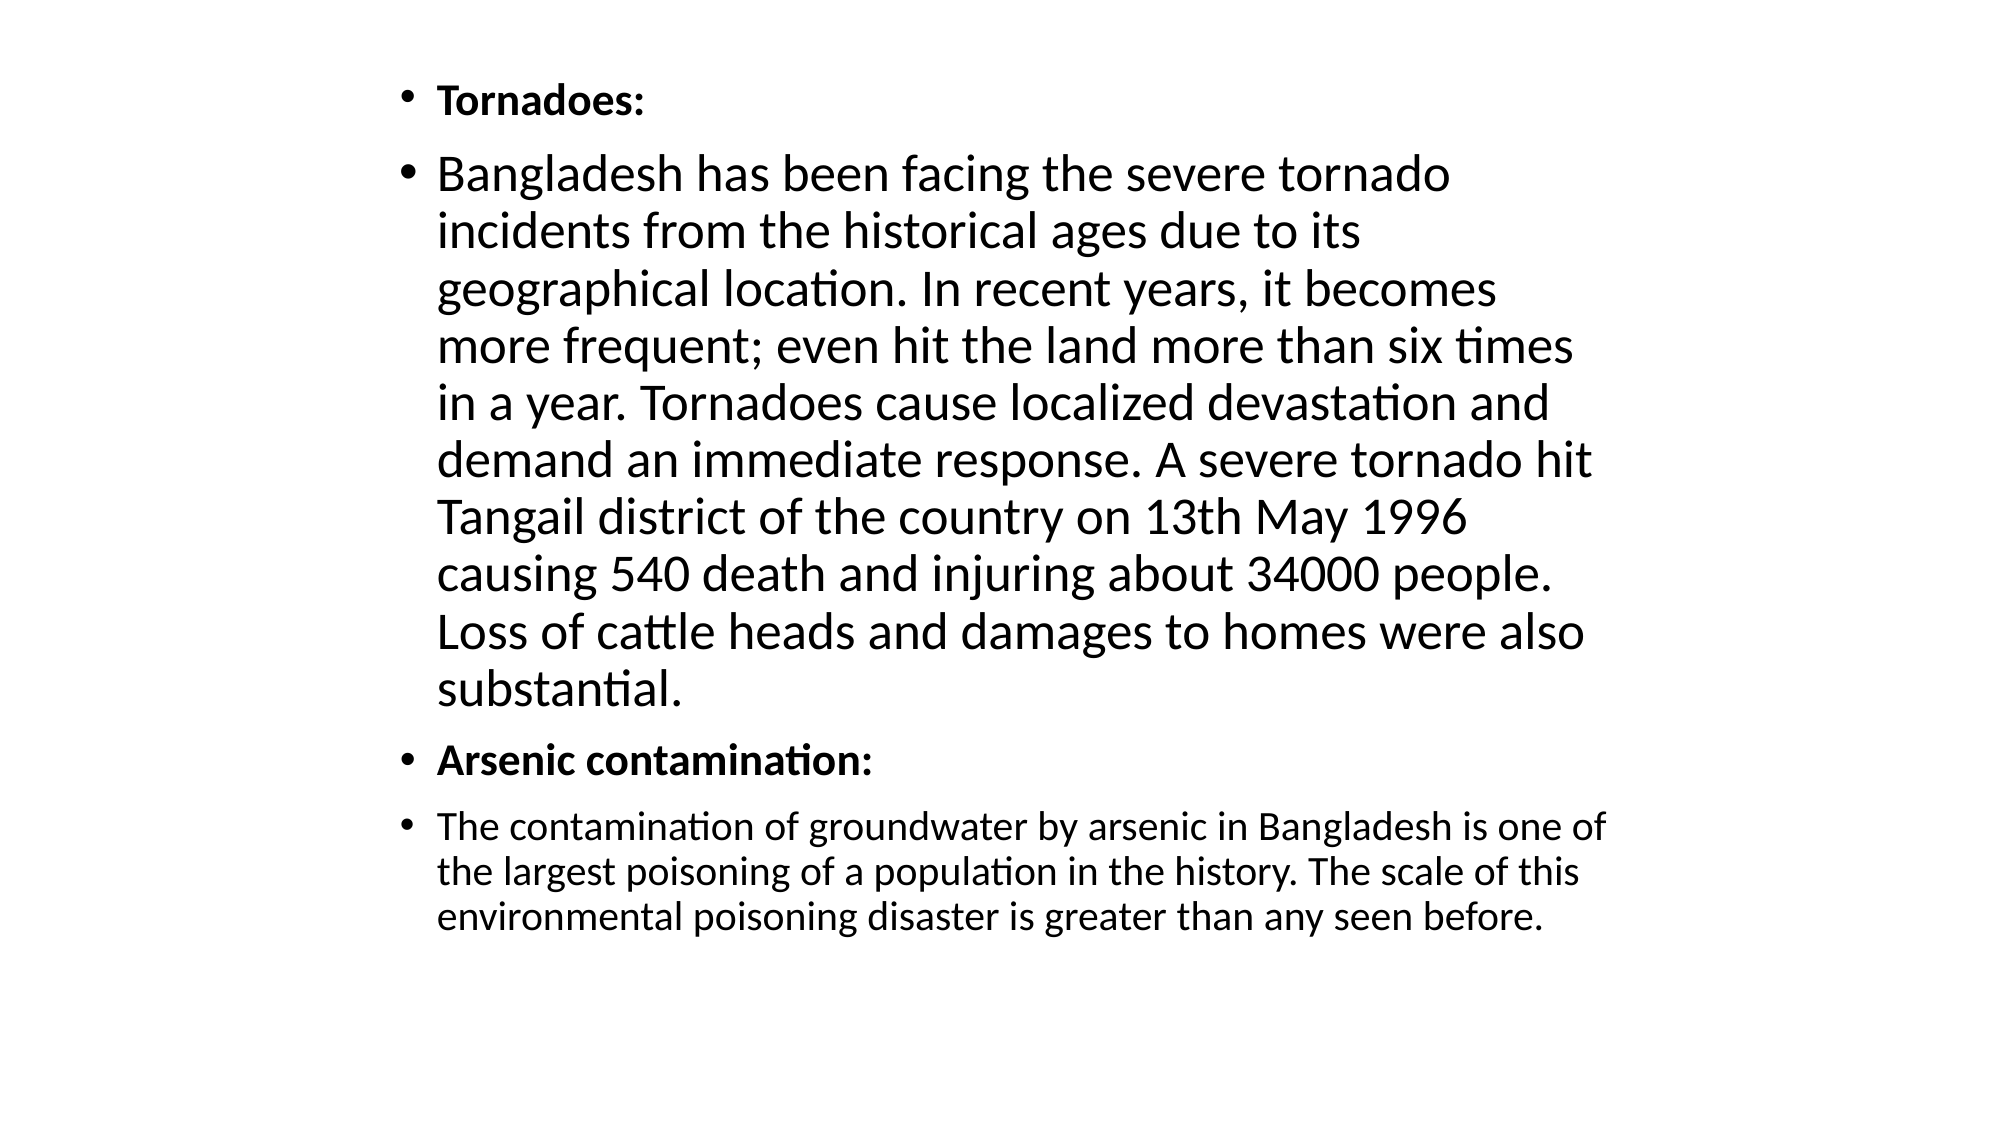

Tornadoes:
Bangladesh has been facing the severe tornado incidents from the historical ages due to its geographical location. In recent years, it becomes more frequent; even hit the land more than six times in a year. Tornadoes cause localized devastation and demand an immediate response. A severe tornado hit Tangail district of the country on 13th May 1996 causing 540 death and injuring about 34000 people. Loss of cattle heads and damages to homes were also substantial.
Arsenic contamination:
The contamination of groundwater by arsenic in Bangladesh is one of the largest poisoning of a population in the history. The scale of this environmental poisoning disaster is greater than any seen before.